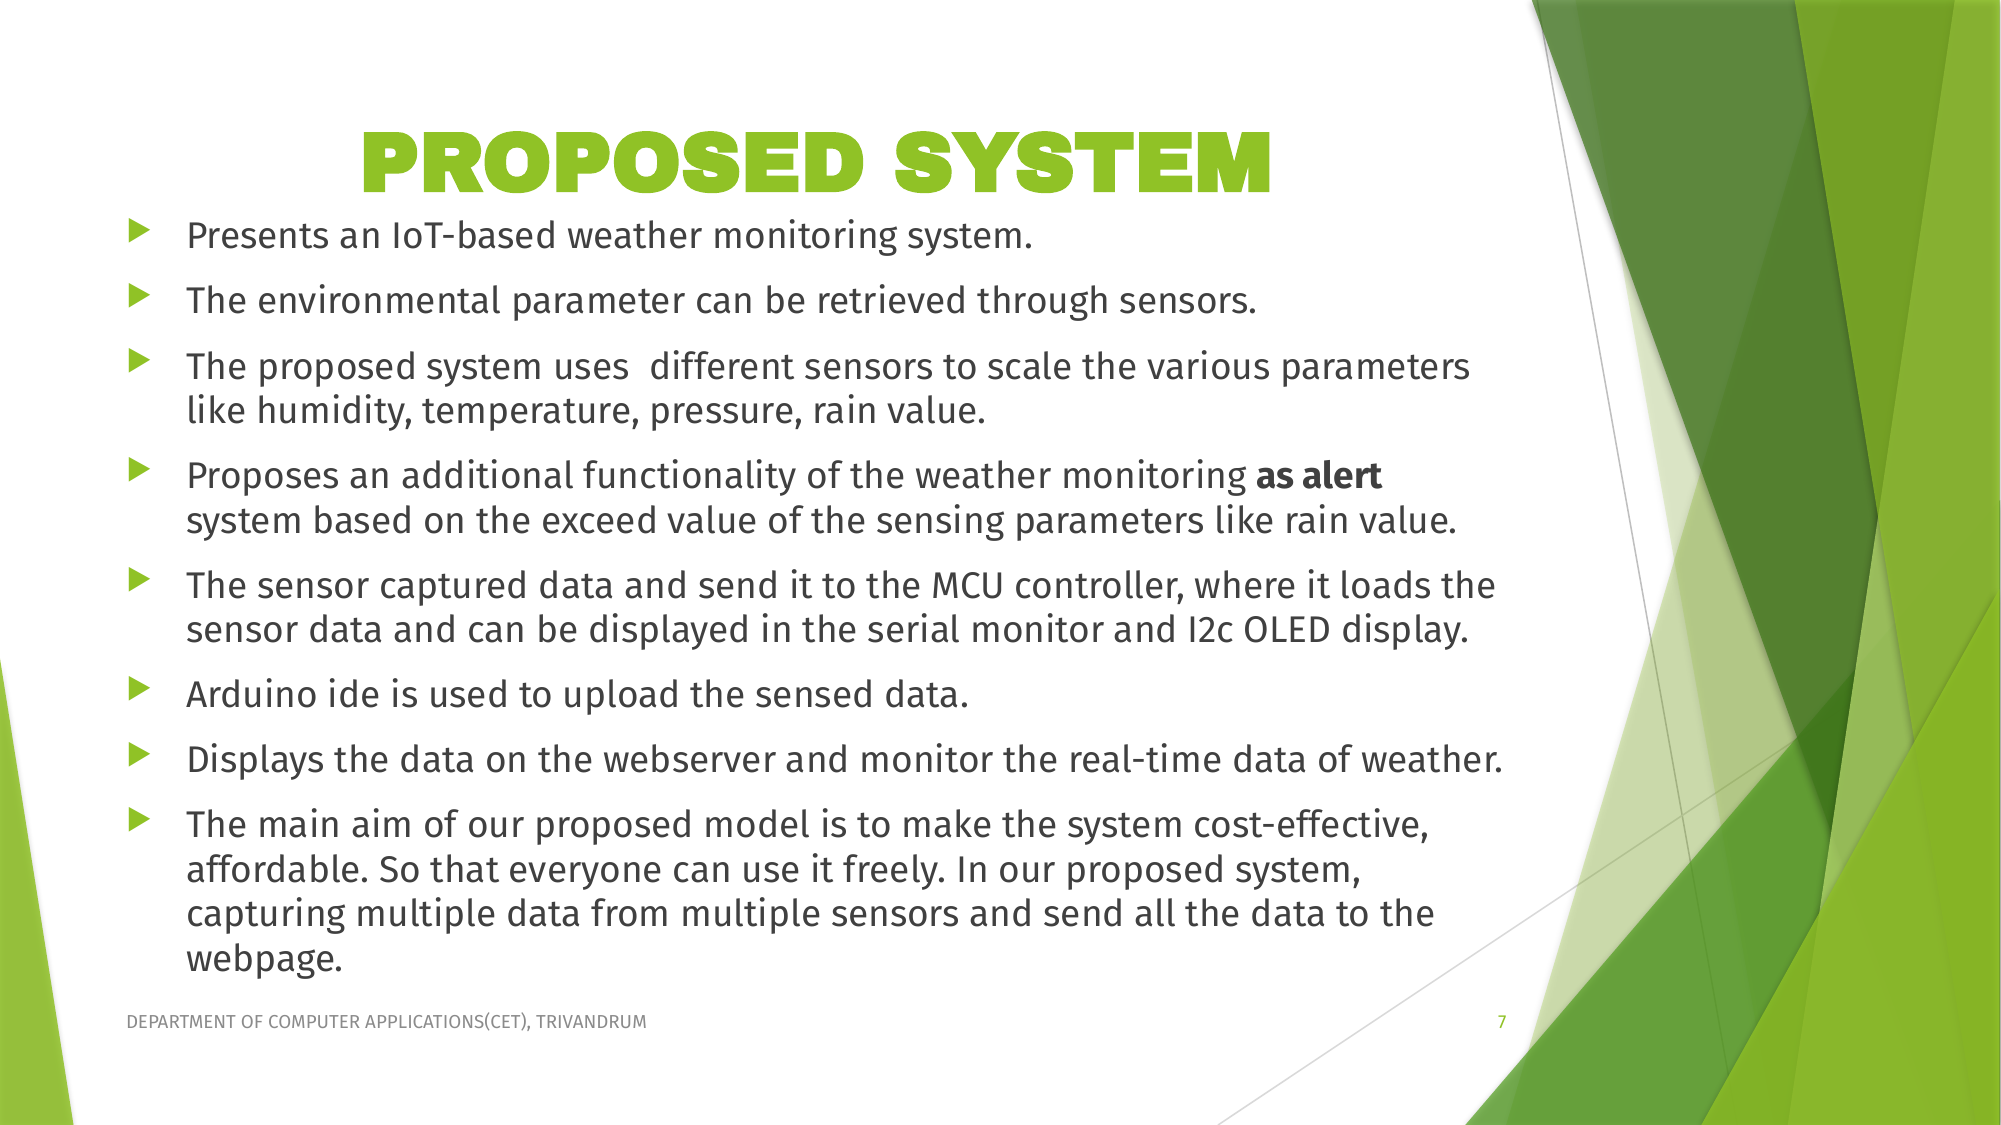

# PROPOSED SYSTEM
Presents an IoT-based weather monitoring system.
The environmental parameter can be retrieved through sensors.
The proposed system uses  different sensors to scale the various parameters like humidity, temperature, pressure, rain value.
Proposes an additional functionality of the weather monitoring as alert system based on the exceed value of the sensing parameters like rain value.
The sensor captured data and send it to the MCU controller, where it loads the sensor data and can be displayed in the serial monitor and I2c OLED display.
Arduino ide is used to upload the sensed data.
Displays the data on the webserver and monitor the real-time data of weather.
The main aim of our proposed model is to make the system cost-effective, affordable. So that everyone can use it freely. In our proposed system, capturing multiple data from multiple sensors and send all the data to the webpage.
DEPARTMENT OF COMPUTER APPLICATIONS(CET), TRIVANDRUM
7